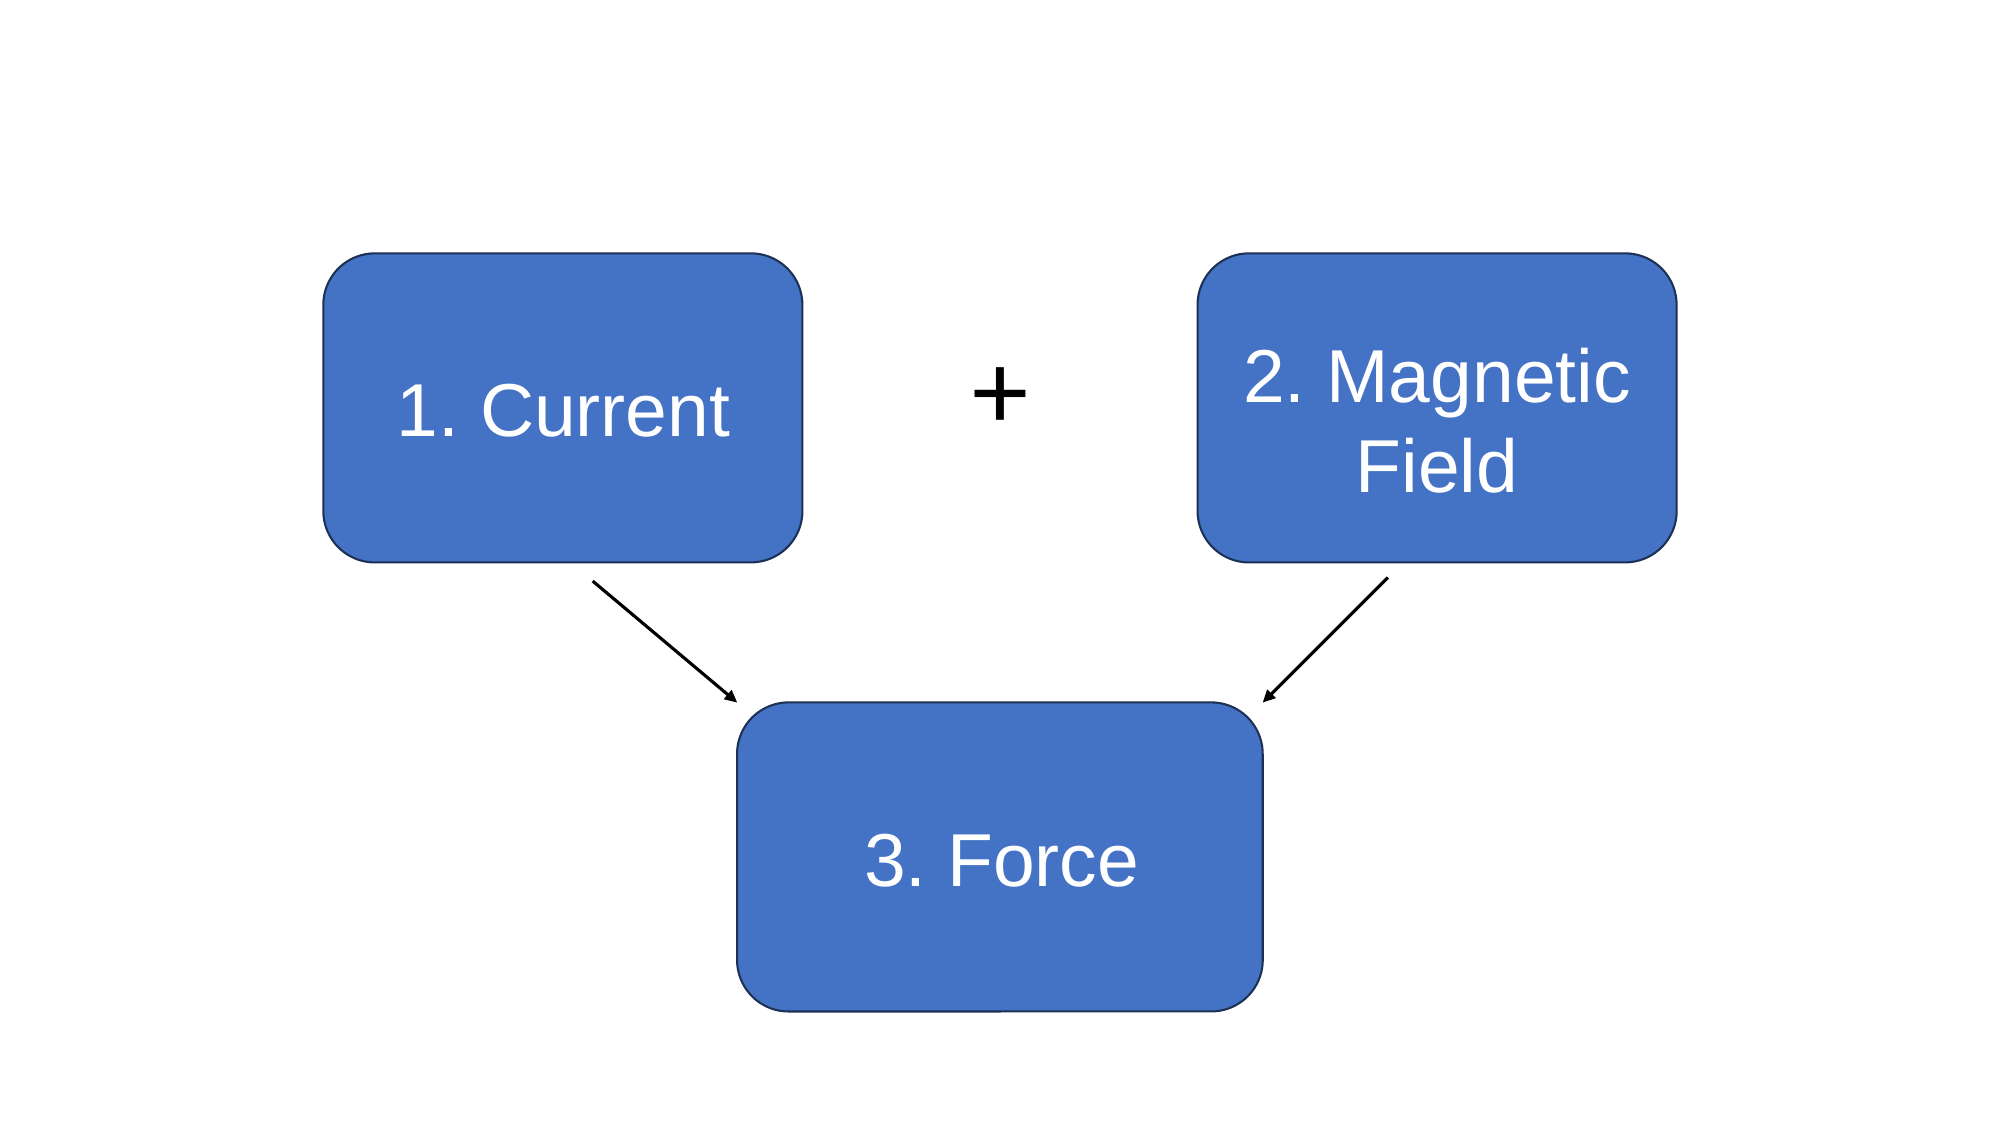

+
2. Magnetic
Field
1. Current

3. Force